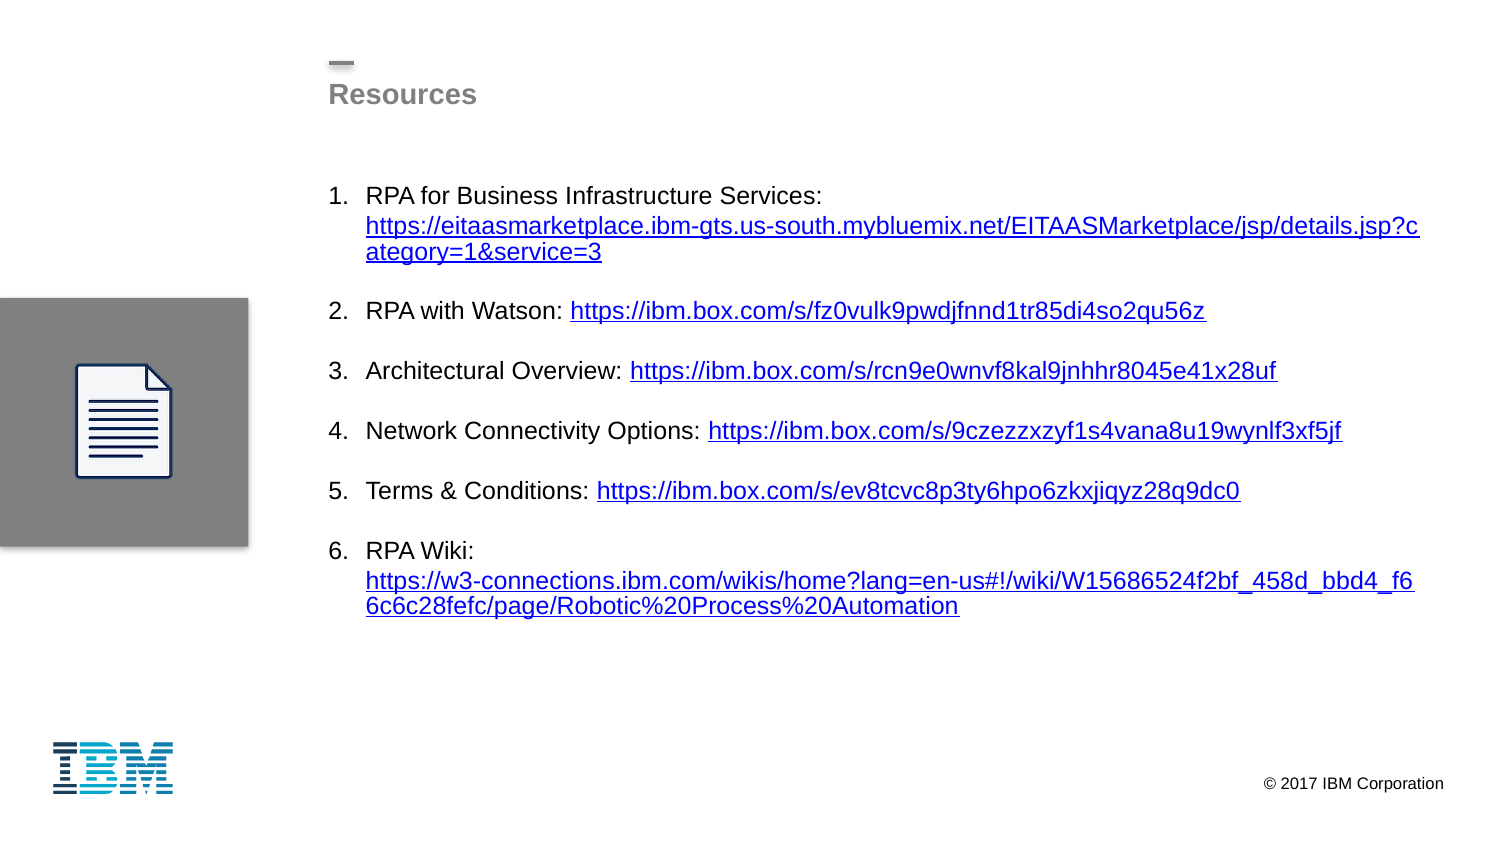

# Resources
RPA for Business Infrastructure Services: https://eitaasmarketplace.ibm-gts.us-south.mybluemix.net/EITAASMarketplace/jsp/details.jsp?category=1&service=3
RPA with Watson: https://ibm.box.com/s/fz0vulk9pwdjfnnd1tr85di4so2qu56z
Architectural Overview: https://ibm.box.com/s/rcn9e0wnvf8kal9jnhhr8045e41x28uf
Network Connectivity Options: https://ibm.box.com/s/9czezzxzyf1s4vana8u19wynlf3xf5jf
Terms & Conditions: https://ibm.box.com/s/ev8tcvc8p3ty6hpo6zkxjiqyz28q9dc0
RPA Wiki: https://w3-connections.ibm.com/wikis/home?lang=en-us#!/wiki/W15686524f2bf_458d_bbd4_f66c6c28fefc/page/Robotic%20Process%20Automation